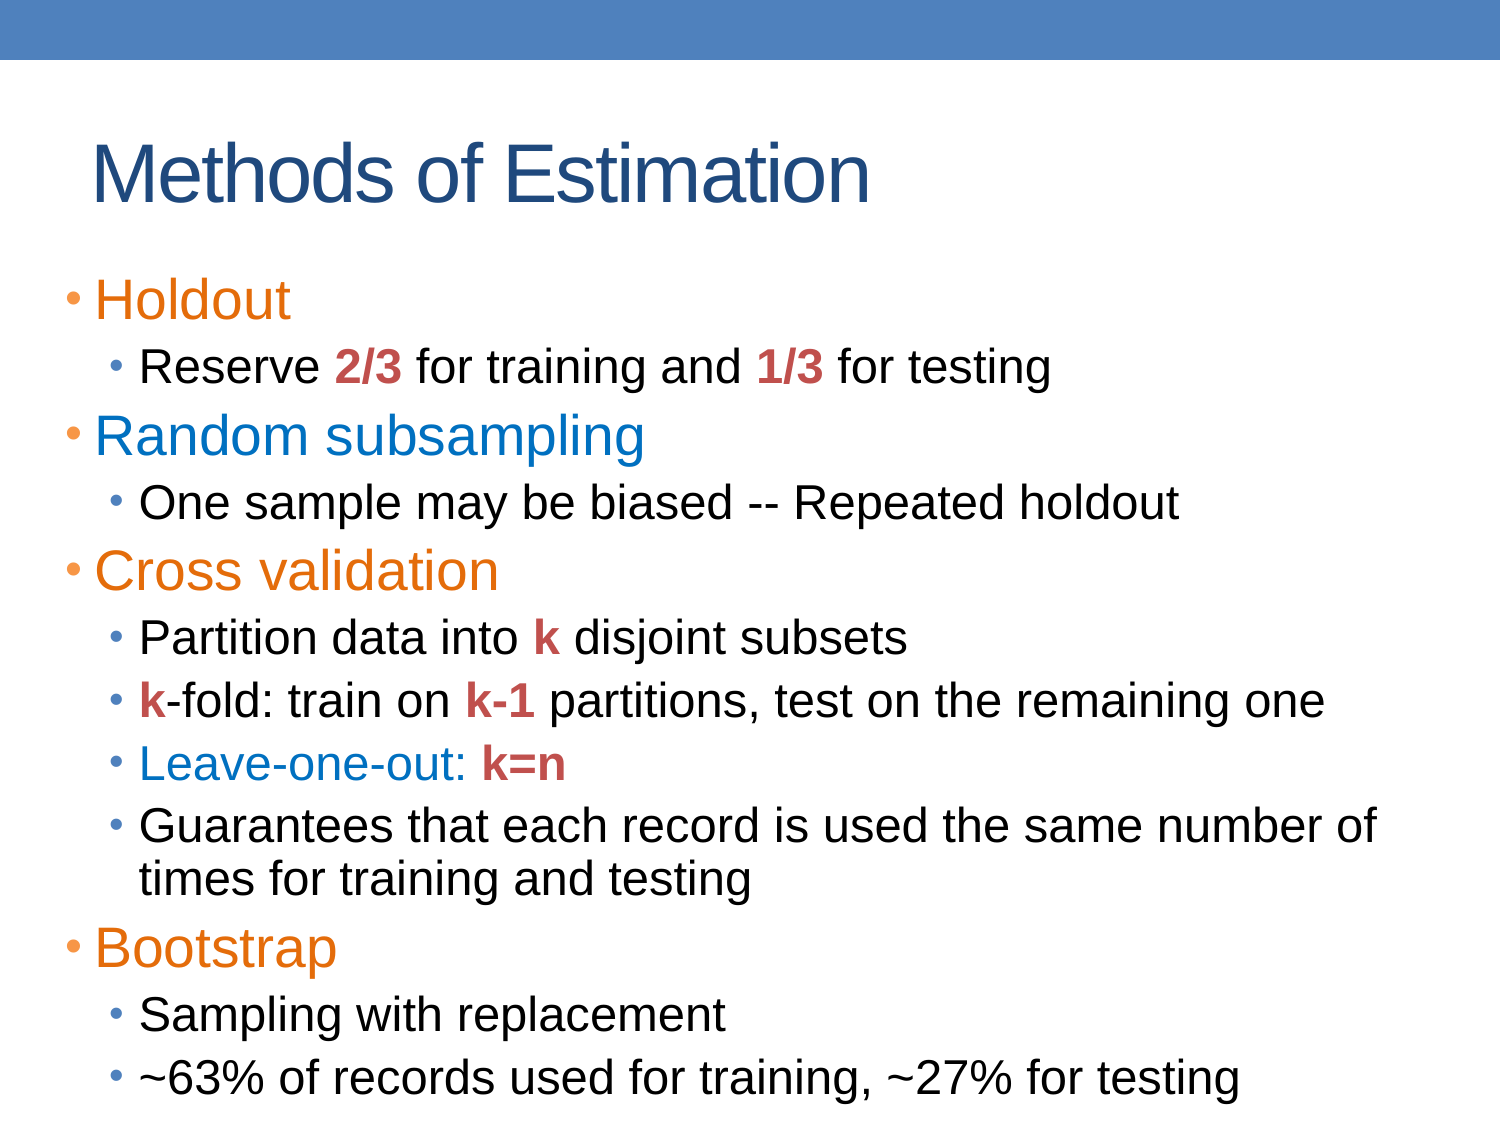

# Methods of Estimation
Holdout
Reserve 2/3 for training and 1/3 for testing
Random subsampling
One sample may be biased -- Repeated holdout
Cross validation
Partition data into k disjoint subsets
k-fold: train on k-1 partitions, test on the remaining one
Leave-one-out: k=n
Guarantees that each record is used the same number of times for training and testing
Bootstrap
Sampling with replacement
~63% of records used for training, ~27% for testing